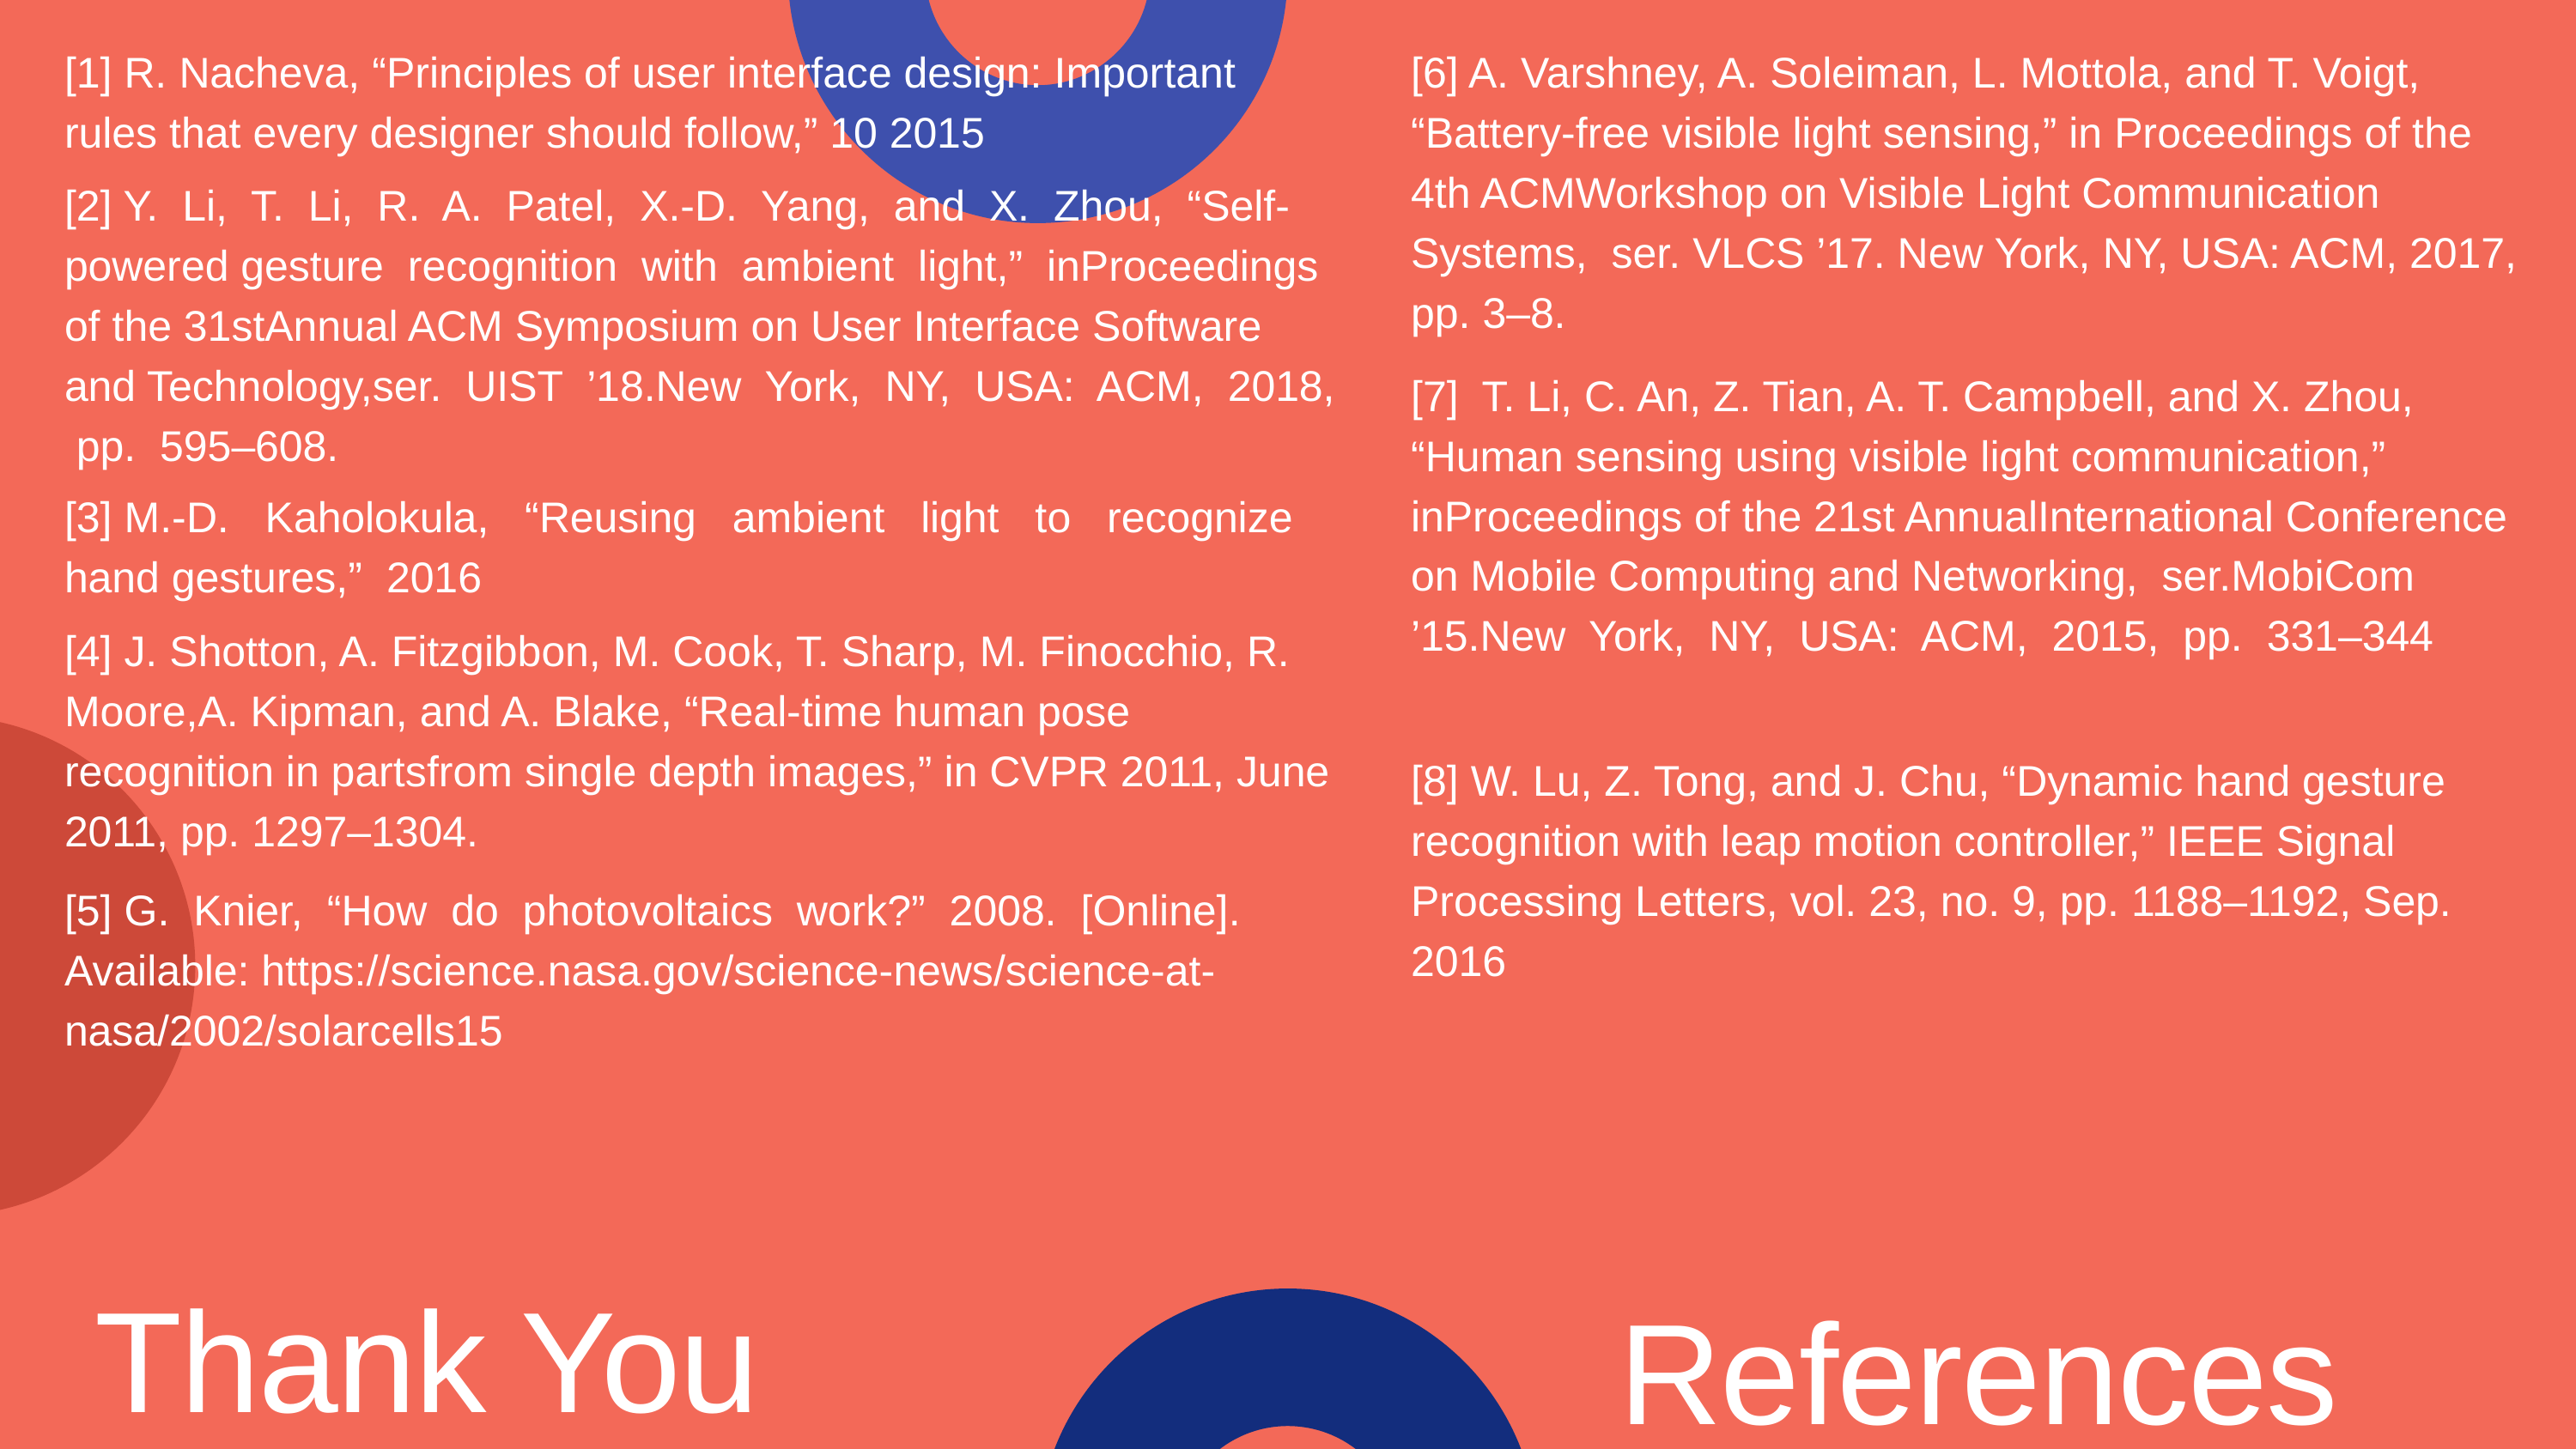

[1] R. Nacheva, “Principles of user interface design: Important rules that every designer should follow,” 10 2015
[6] A. Varshney, A. Soleiman, L. Mottola, and T. Voigt, “Battery-free visible light sensing,” in Proceedings of the  4th ACMWorkshop on Visible Light Communication Systems,  ser. VLCS ’17. New York, NY, USA: ACM, 2017, pp. 3–8.
[2] Y.  Li,  T.  Li,  R.  A.  Patel,  X.-D.  Yang,  and  X.  Zhou,  “Self-powered gesture  recognition  with  ambient  light,”  inProceedings of the 31stAnnual ACM Symposium on User Interface Software and Technology,ser.  UIST  ’18.New  York,  NY,  USA:  ACM,  2018,  pp.  595–608.
[7]  T. Li, C. An, Z. Tian, A. T. Campbell, and X. Zhou, “Human sensing using visible light communication,” inProceedings of the 21st AnnualInternational Conference on Mobile Computing and Networking,  ser.MobiCom  ’15.New  York,  NY,  USA:  ACM,  2015,  pp.  331–344
[3] M.-D.   Kaholokula,   “Reusing   ambient   light   to   recognize hand gestures,”  2016
[4] J. Shotton, A. Fitzgibbon, M. Cook, T. Sharp, M. Finocchio, R. Moore,A. Kipman, and A. Blake, “Real-time human pose recognition in partsfrom single depth images,” in CVPR 2011, June 2011, pp. 1297–1304.

[8] W. Lu, Z. Tong, and J. Chu, “Dynamic hand gesture recognition with leap motion controller,” IEEE Signal Processing Letters, vol. 23, no. 9, pp. 1188–1192, Sep. 2016
[5] G.  Knier,  “How  do  photovoltaics  work?”  2008.  [Online].  Available: https://science.nasa.gov/science-news/science-at-nasa/2002/solarcells15

Thank You
References